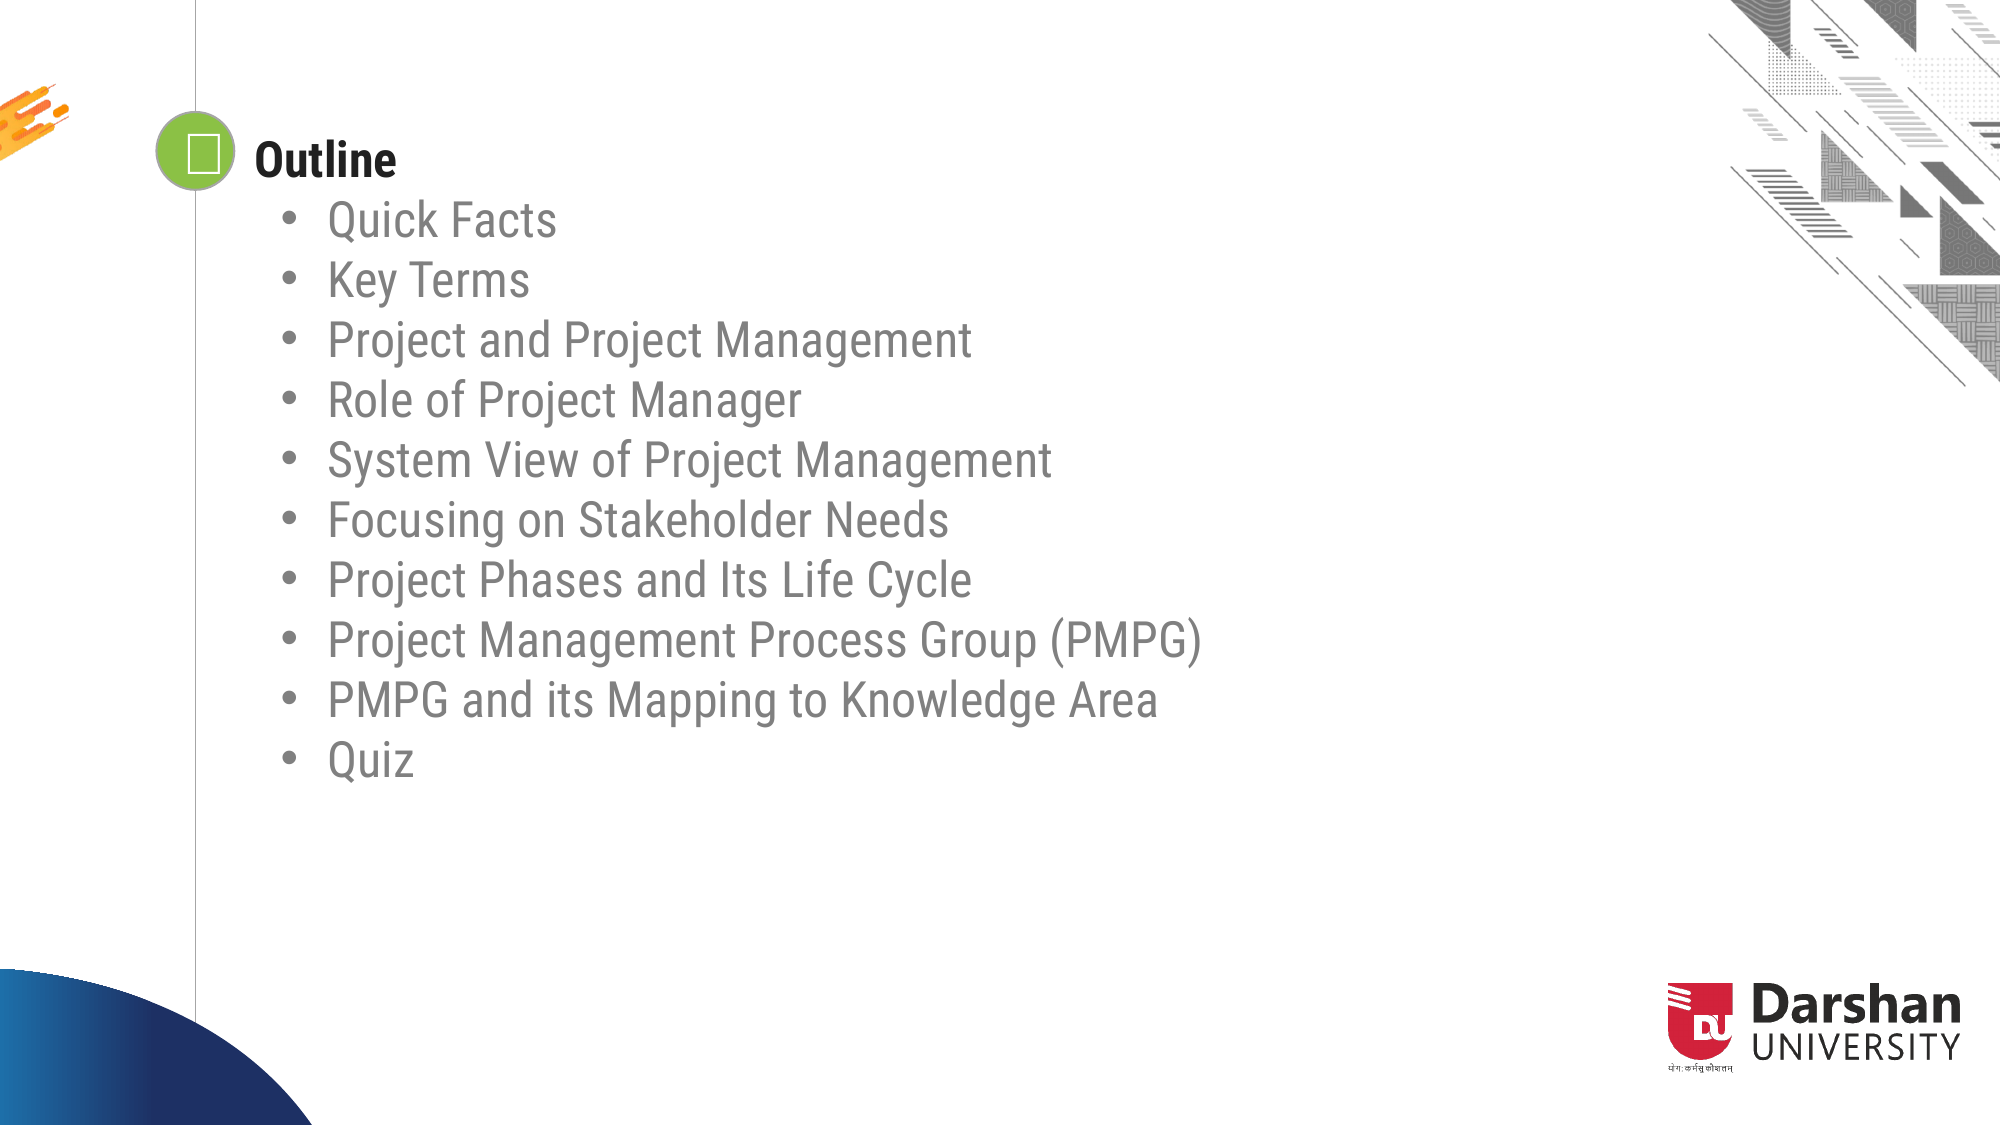

Outline
Quick Facts
Key Terms
Project and Project Management
Role of Project Manager
System View of Project Management
Focusing on Stakeholder Needs
Project Phases and Its Life Cycle
Project Management Process Group (PMPG)
PMPG and its Mapping to Knowledge Area
Quiz